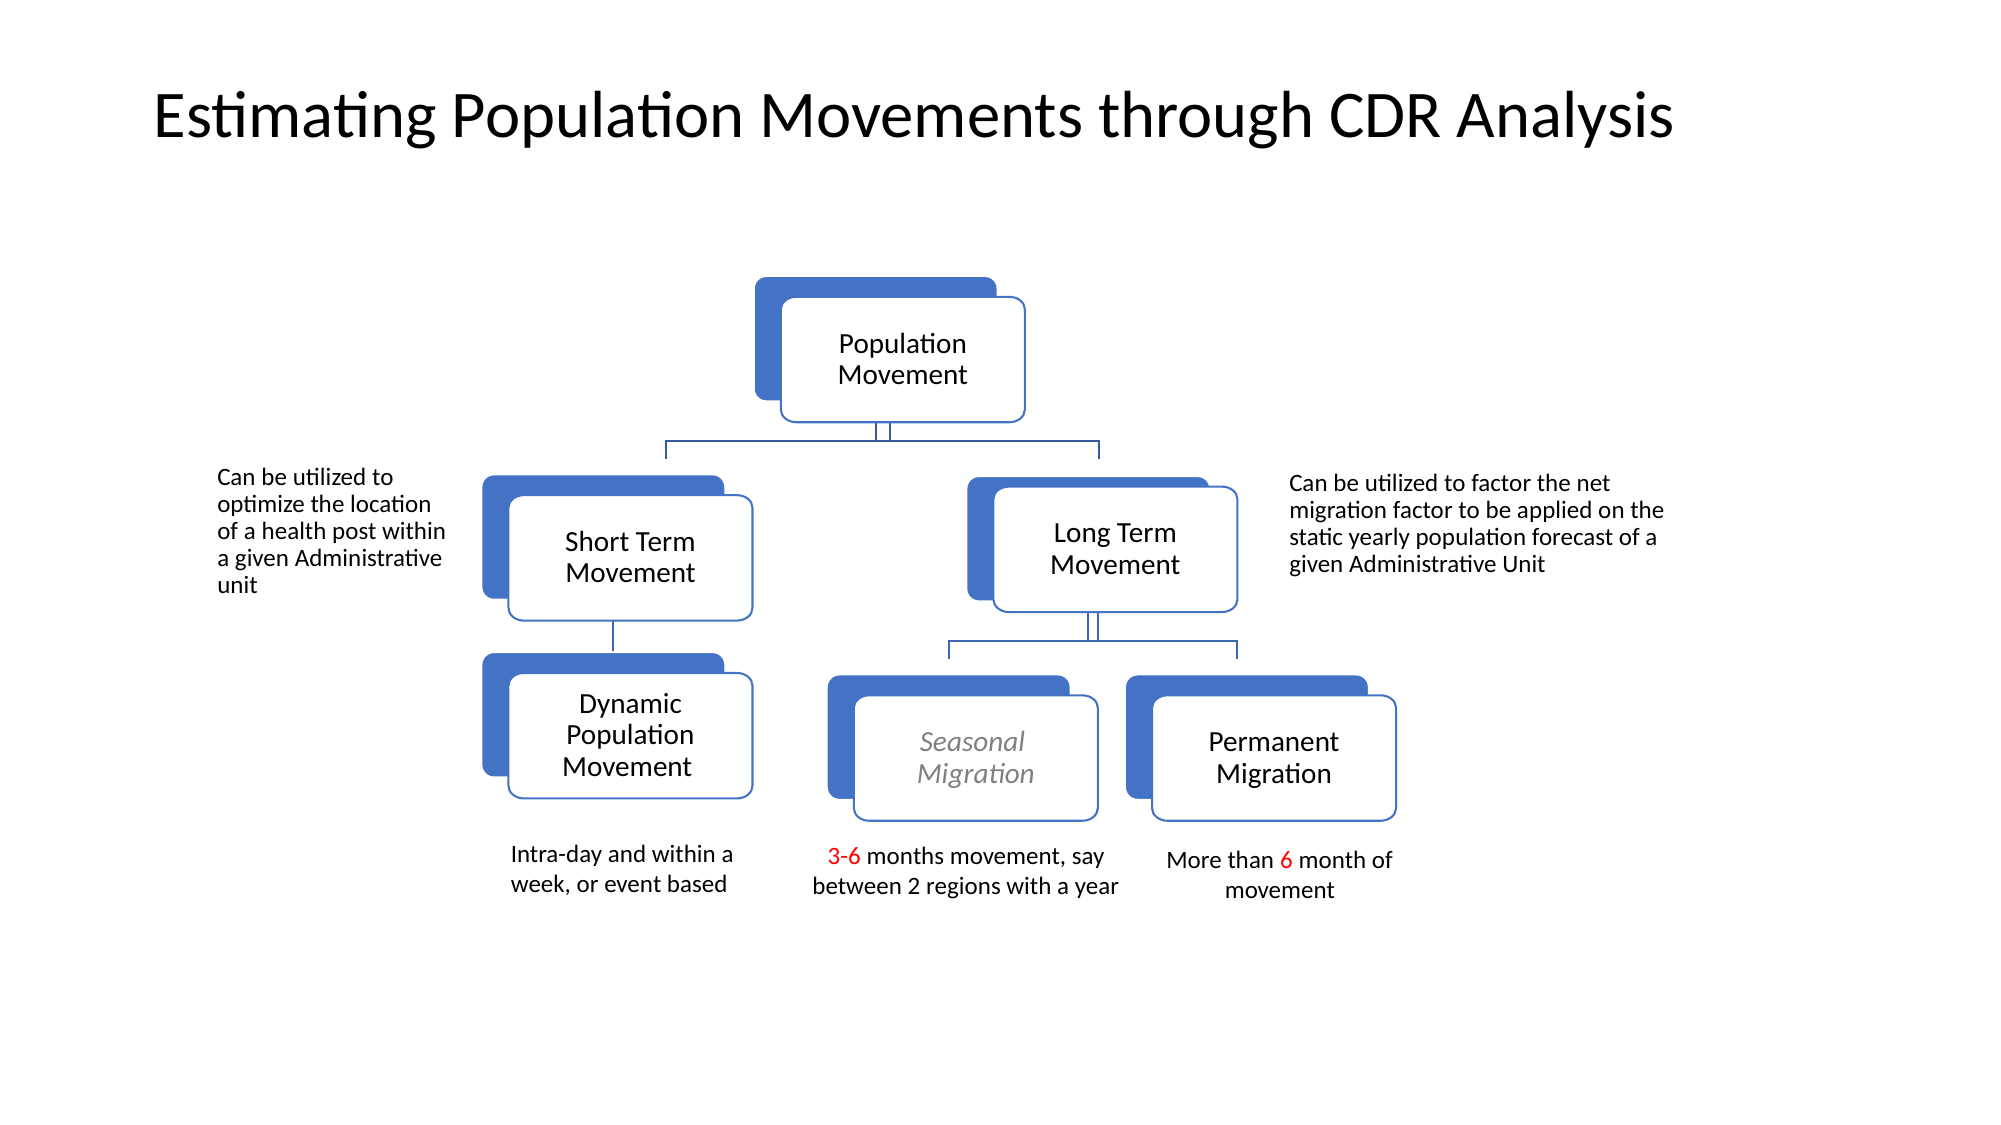

# Estimating Population Movements through CDR Analysis

Population Movement

Long Term Movement
Short Term Movement

Dynamic Population Movement

Seasonal  Migration
Permanent Migration
Can be utilized to optimize the location of a health post within a given Administrative unit
Can be utilized to factor the net migration factor to be applied on the static yearly population forecast of a given Administrative Unit
 Intra-day and within a week, or event based
 3-6 months movement, say  between 2 regions with a year
More than 6 month of movement